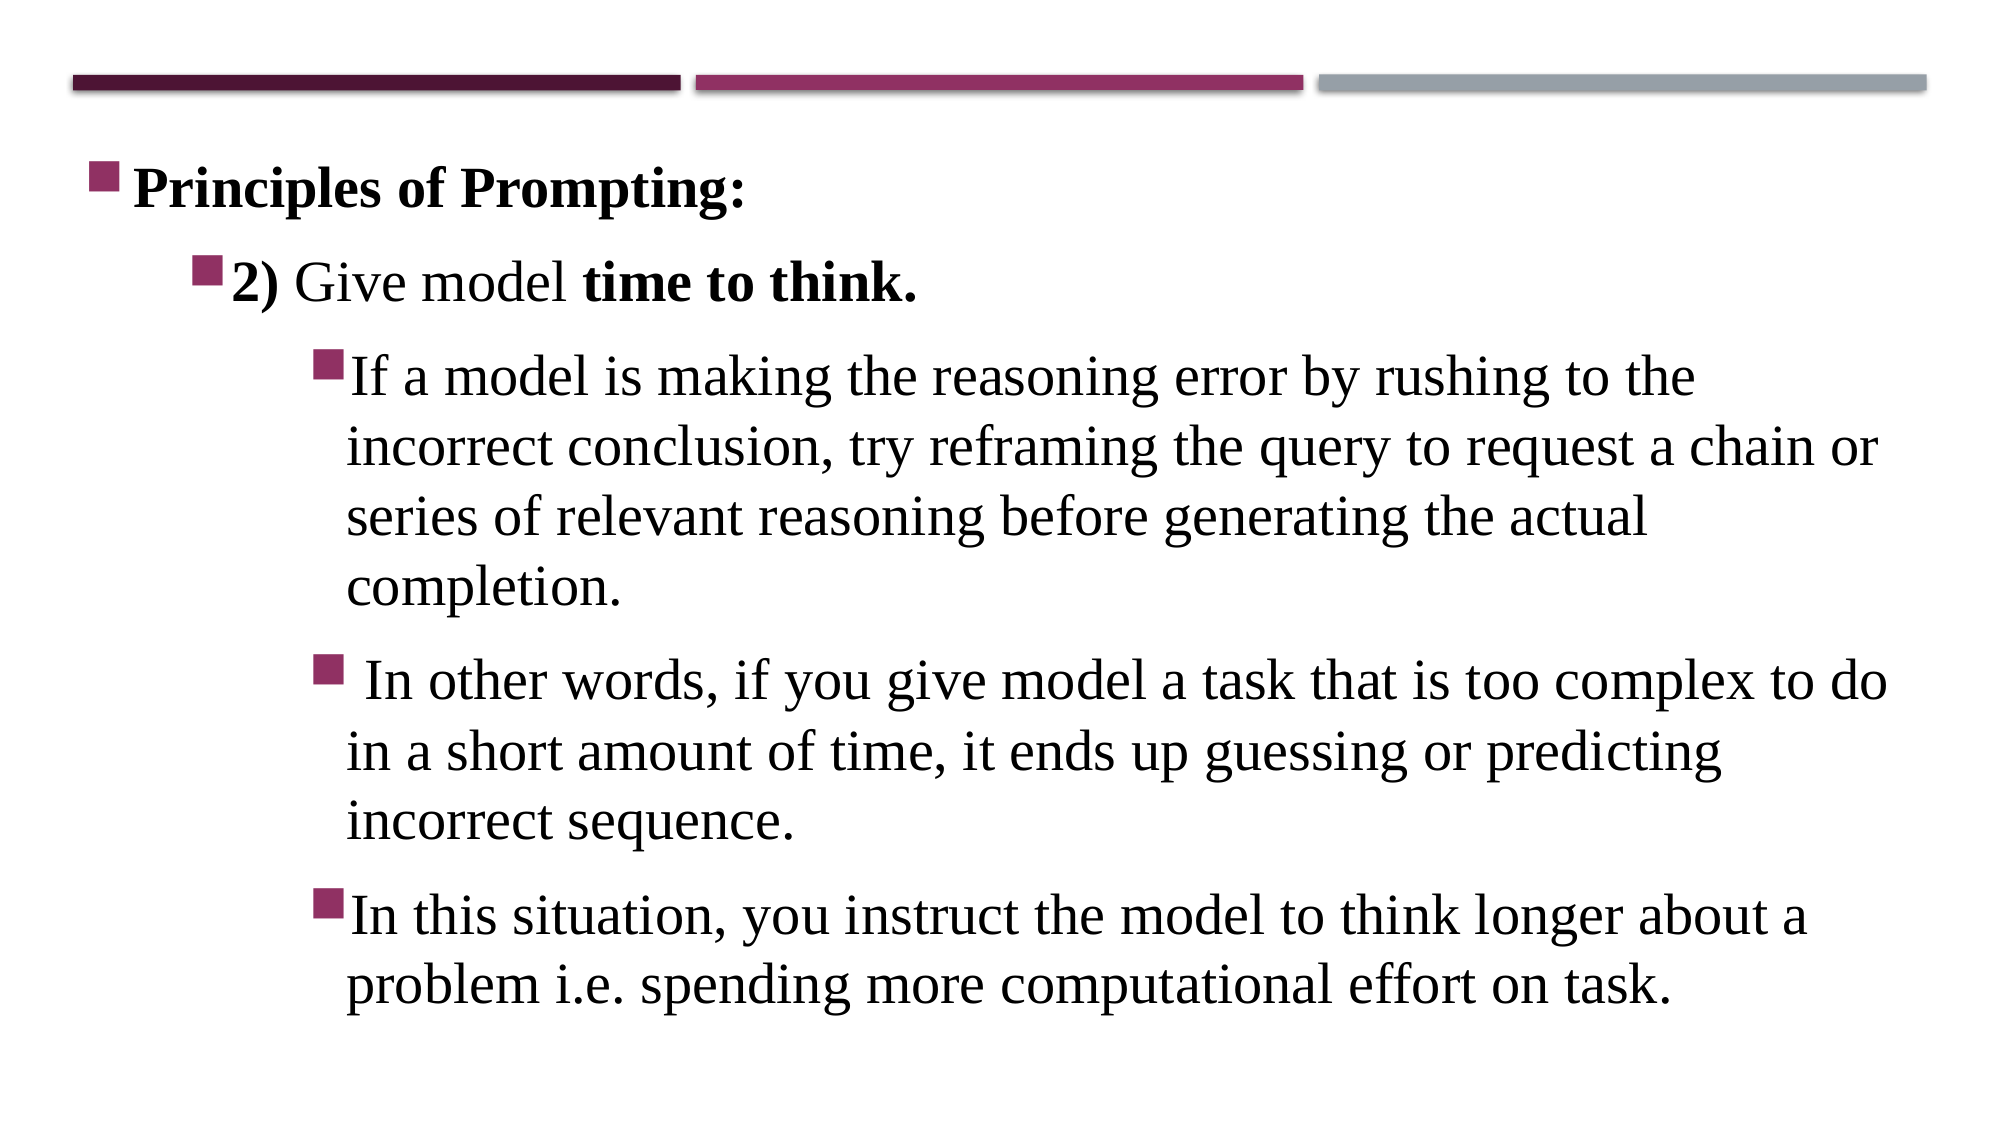

Principles of Prompting:
2) Give model time to think.
If a model is making the reasoning error by rushing to the incorrect conclusion, try reframing the query to request a chain or series of relevant reasoning before generating the actual completion.
 In other words, if you give model a task that is too complex to do in a short amount of time, it ends up guessing or predicting incorrect sequence.
In this situation, you instruct the model to think longer about a problem i.e. spending more computational effort on task.